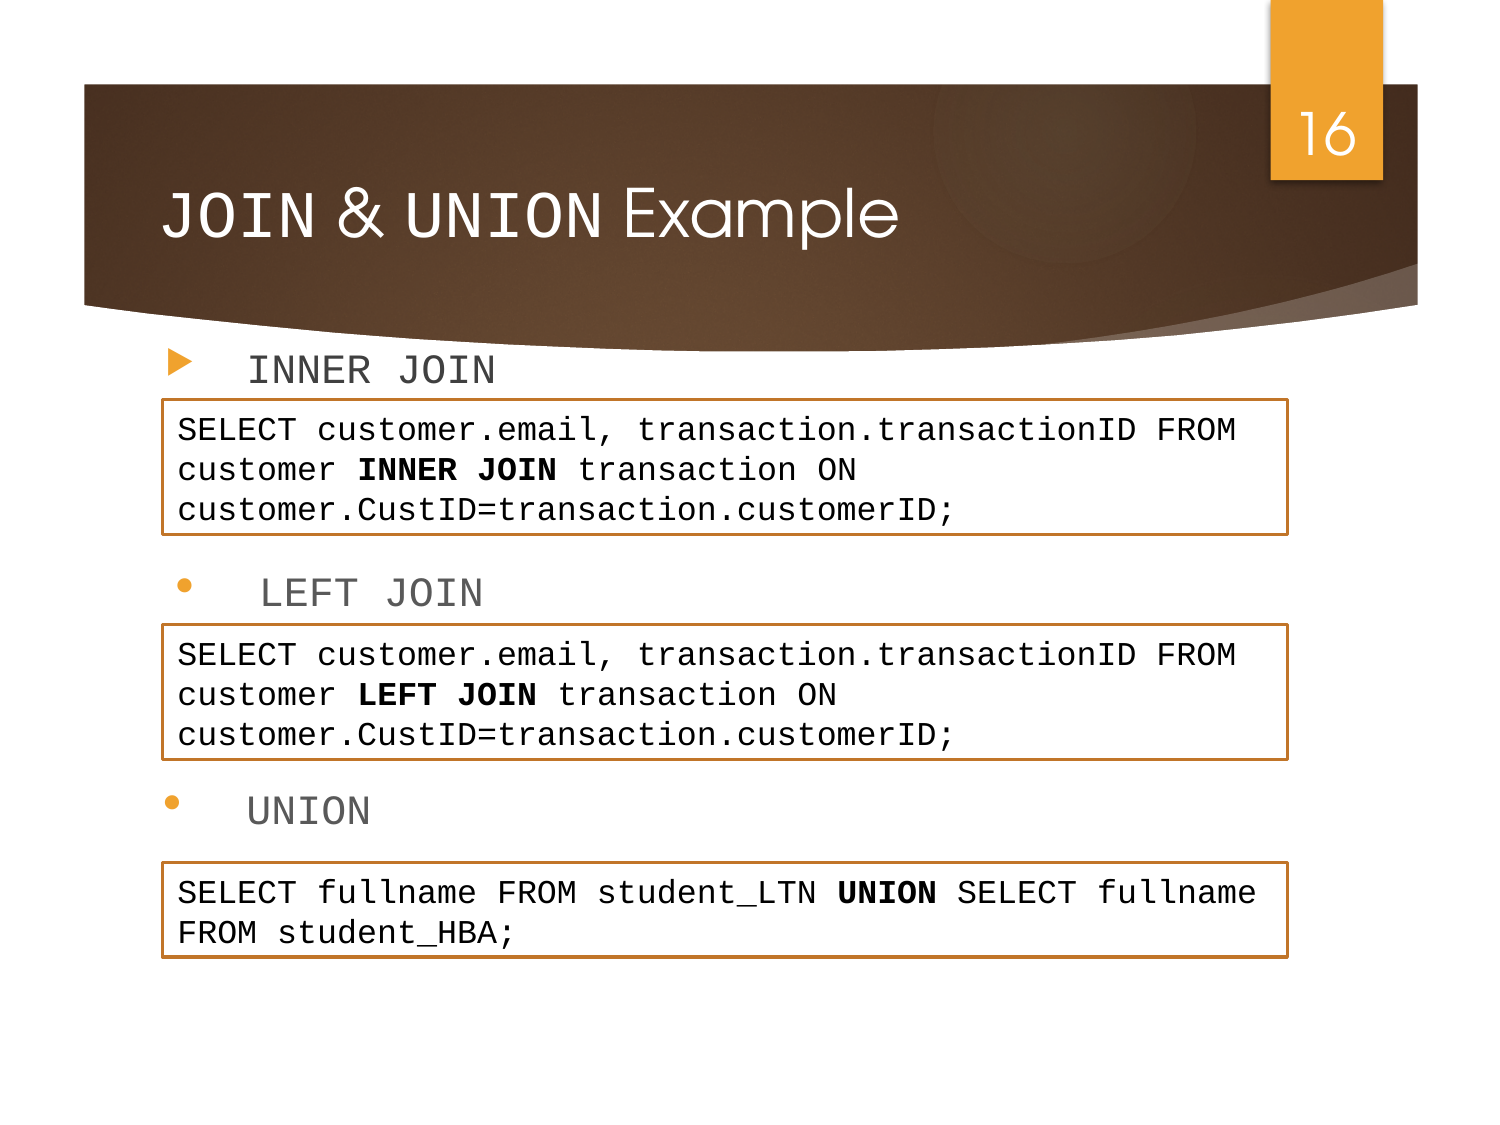

16
# JOIN & UNION Example
 INNER JOIN
SELECT customer.email, transaction.transactionID FROM customer INNER JOIN transaction ON customer.CustID=transaction.customerID;

 LEFT JOIN
SELECT customer.email, transaction.transactionID FROM customer LEFT JOIN transaction ON customer.CustID=transaction.customerID;
 UNION

SELECT fullname FROM student_LTN UNION SELECT fullname FROM student_HBA;